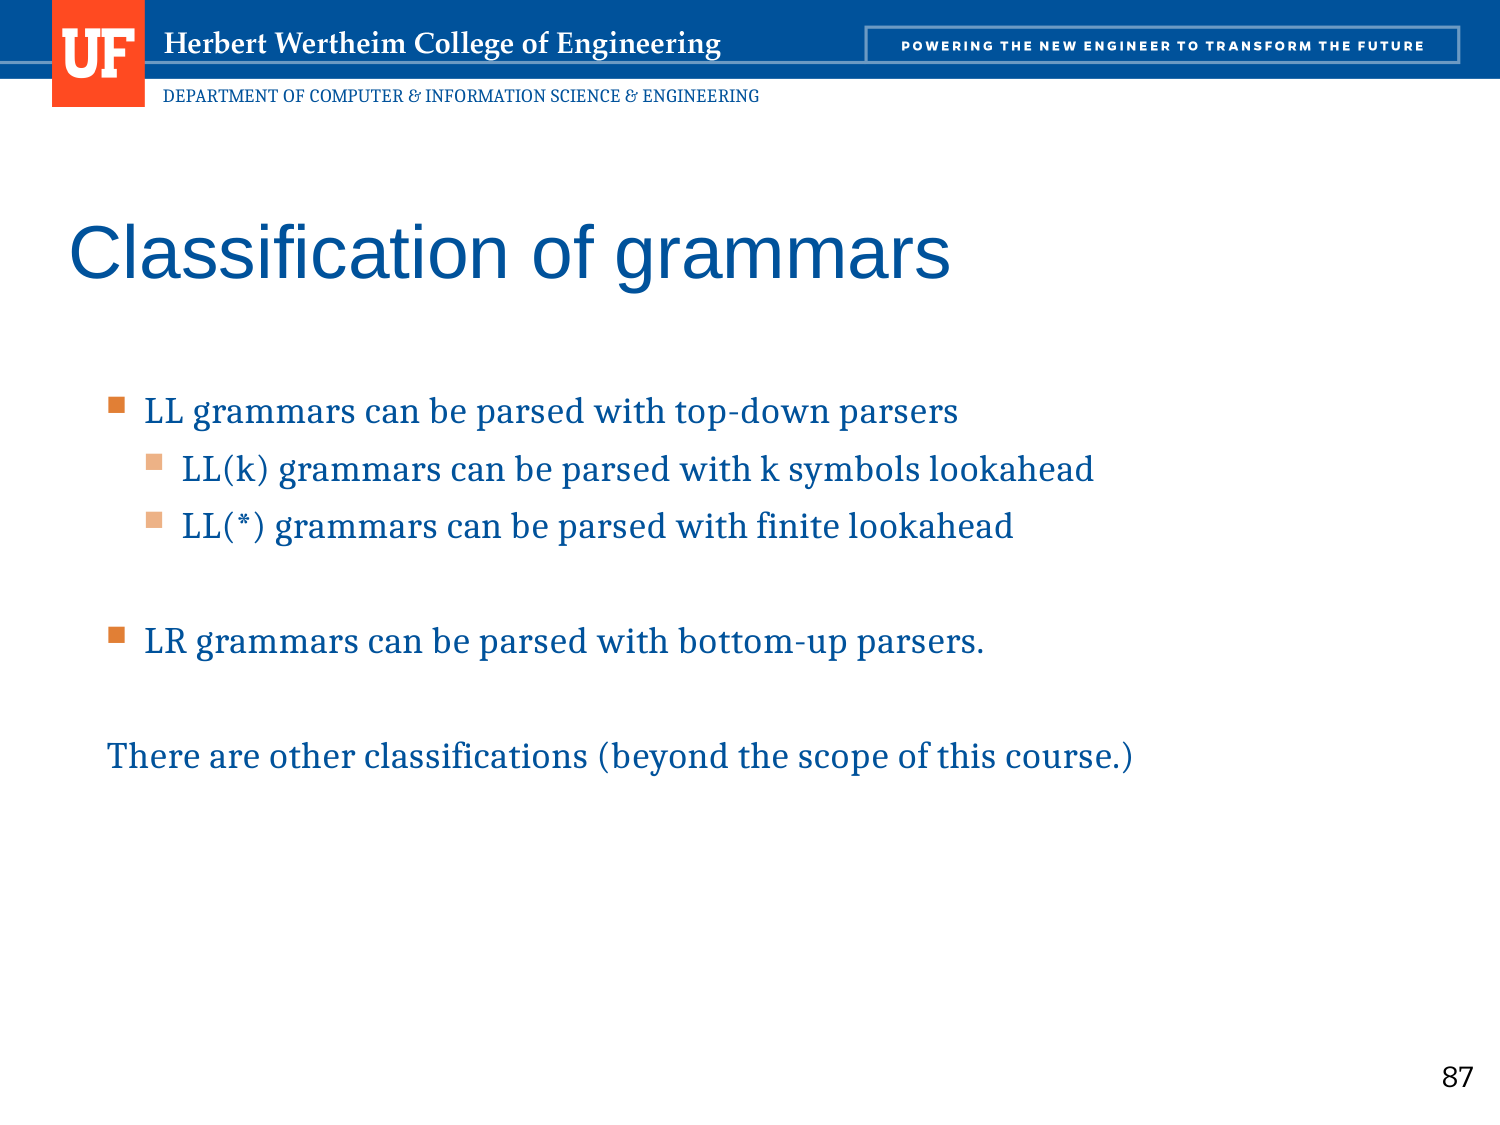

# Classification of grammars
LL grammars can be parsed with top-down parsers
LL(k) grammars can be parsed with k symbols lookahead
LL(*) grammars can be parsed with finite lookahead

LR grammars can be parsed with bottom-up parsers.

There are other classifications (beyond the scope of this course.)
87